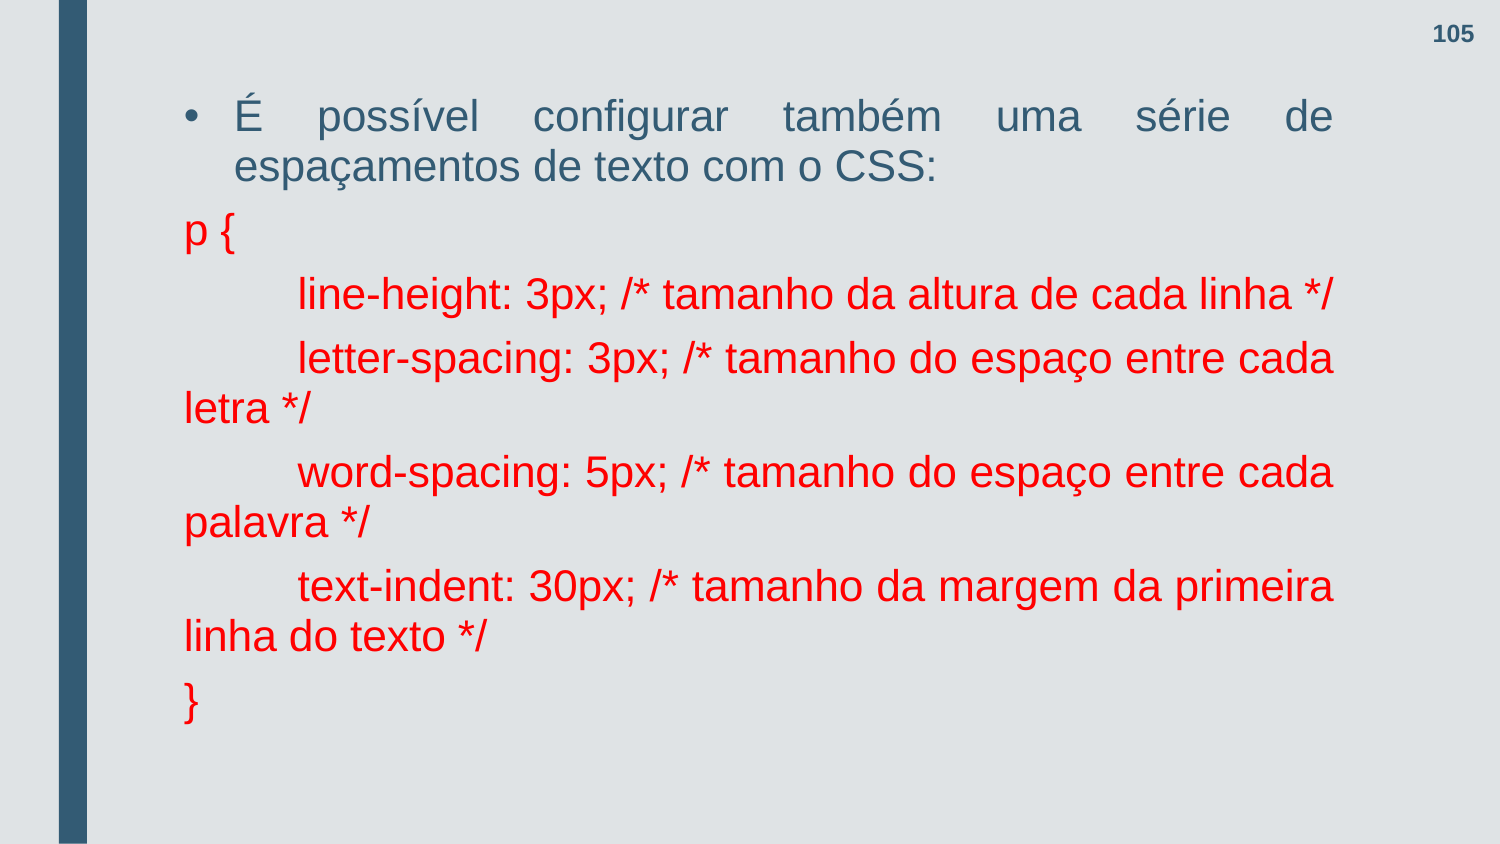

105
É possível configurar também uma série de espaçamentos de texto com o CSS:
p {
	line-height: 3px; /* tamanho da altura de cada linha */
	letter-spacing: 3px; /* tamanho do espaço entre cada letra */
	word-spacing: 5px; /* tamanho do espaço entre cada palavra */
	text-indent: 30px; /* tamanho da margem da primeira linha do texto */
}